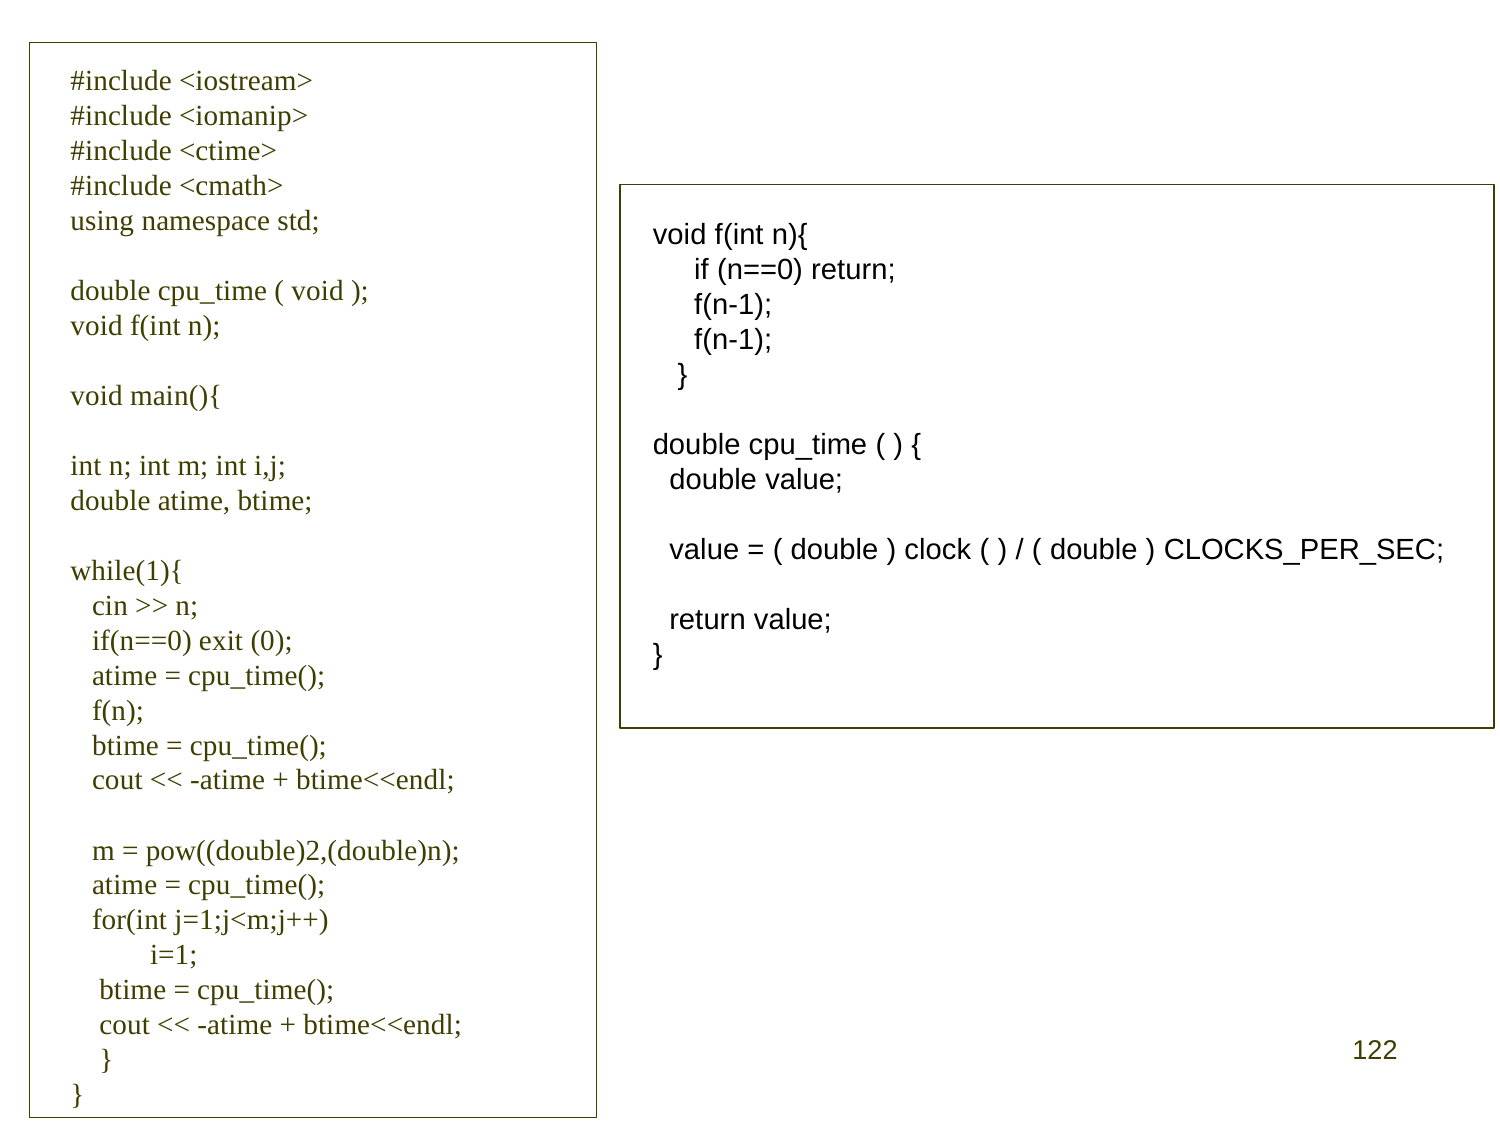

#include <iostream>
#include <iomanip>
#include <ctime>
#include <cmath>
using namespace std;

double cpu_time ( void );
void f(int n);

void main(){

int n; int m; int i,j;
double atime, btime;

while(1){
   cin >> n;
   if(n==0) exit (0);
   atime = cpu_time();
   f(n);
   btime = cpu_time();
   cout << -atime + btime<<endl;

   m = pow((double)2,(double)n);
   atime = cpu_time();
   for(int j=1;j<m;j++)
           i=1;
    btime = cpu_time();
    cout << -atime + btime<<endl;
    }
}

void f(int n){
     if (n==0) return;
     f(n-1);
     f(n-1);
   }

double cpu_time ( ) {
  double value;

  value = ( double ) clock ( ) / ( double ) CLOCKS_PER_SEC;

  return value;
}

122